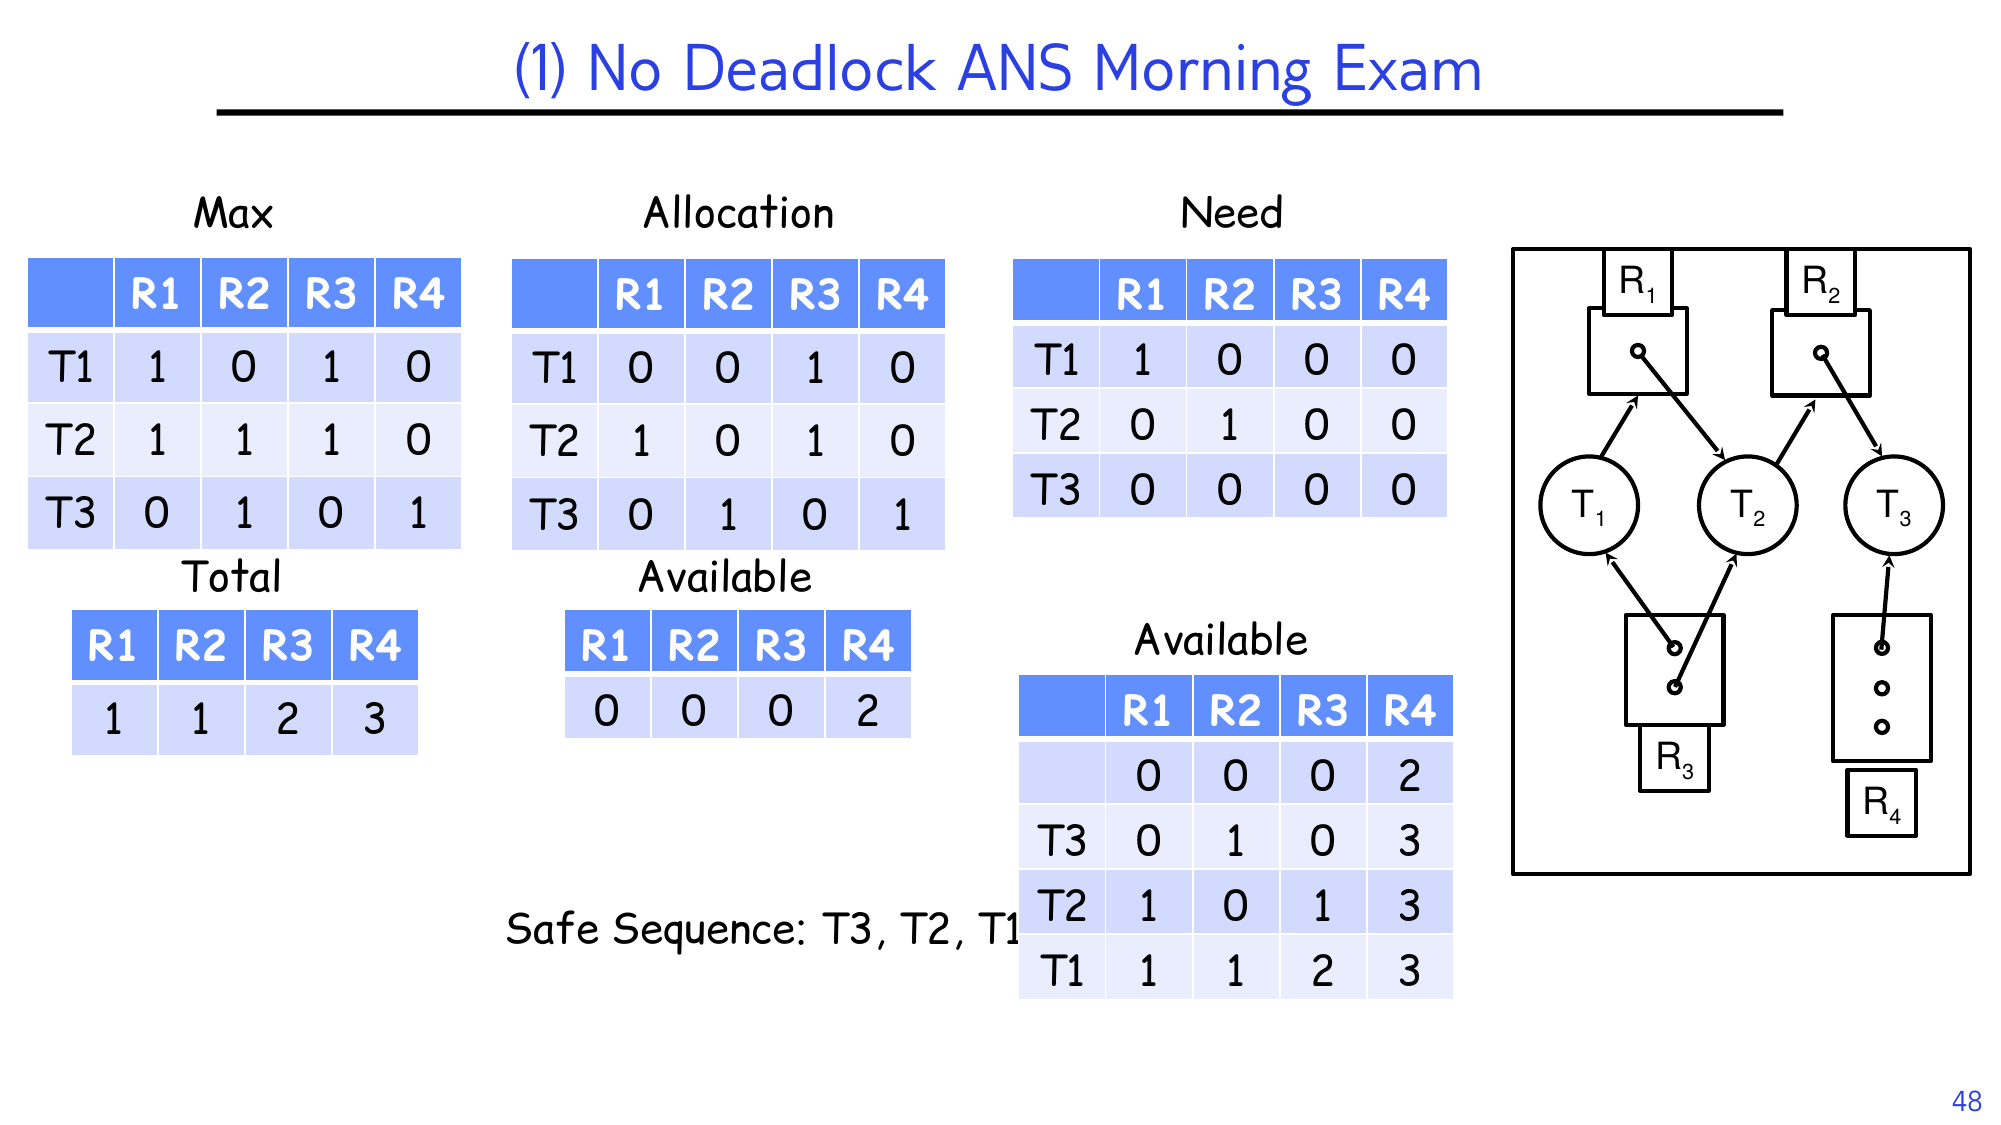

# (1) No Deadlock ANS Morning Exam
Max
Allocation
Need

R1

R2

T1
T2
T3

R3

R4
|  | R1 | R2 | R3 | R4 |
| --- | --- | --- | --- | --- |
| T1 | 1 | 0 | 1 | 0 |
| T2 | 1 | 1 | 1 | 0 |
| T3 | 0 | 1 | 0 | 1 |
|  | R1 | R2 | R3 | R4 |
| --- | --- | --- | --- | --- |
| T1 | 0 | 0 | 1 | 0 |
| T2 | 1 | 0 | 1 | 0 |
| T3 | 0 | 1 | 0 | 1 |
|  | R1 | R2 | R3 | R4 |
| --- | --- | --- | --- | --- |
| T1 | 1 | 0 | 0 | 0 |
| T2 | 0 | 1 | 0 | 0 |
| T3 | 0 | 0 | 0 | 0 |
Total
Available
Available
| R1 | R2 | R3 | R4 |
| --- | --- | --- | --- |
| 1 | 1 | 2 | 3 |
| R1 | R2 | R3 | R4 |
| --- | --- | --- | --- |
| 0 | 0 | 0 | 2 |
|  | R1 | R2 | R3 | R4 |
| --- | --- | --- | --- | --- |
|  | 0 | 0 | 0 | 2 |
| T3 | 0 | 1 | 0 | 3 |
| T2 | 1 | 0 | 1 | 3 |
| T1 | 1 | 1 | 2 | 3 |
Safe Sequence: T3, T2, T1